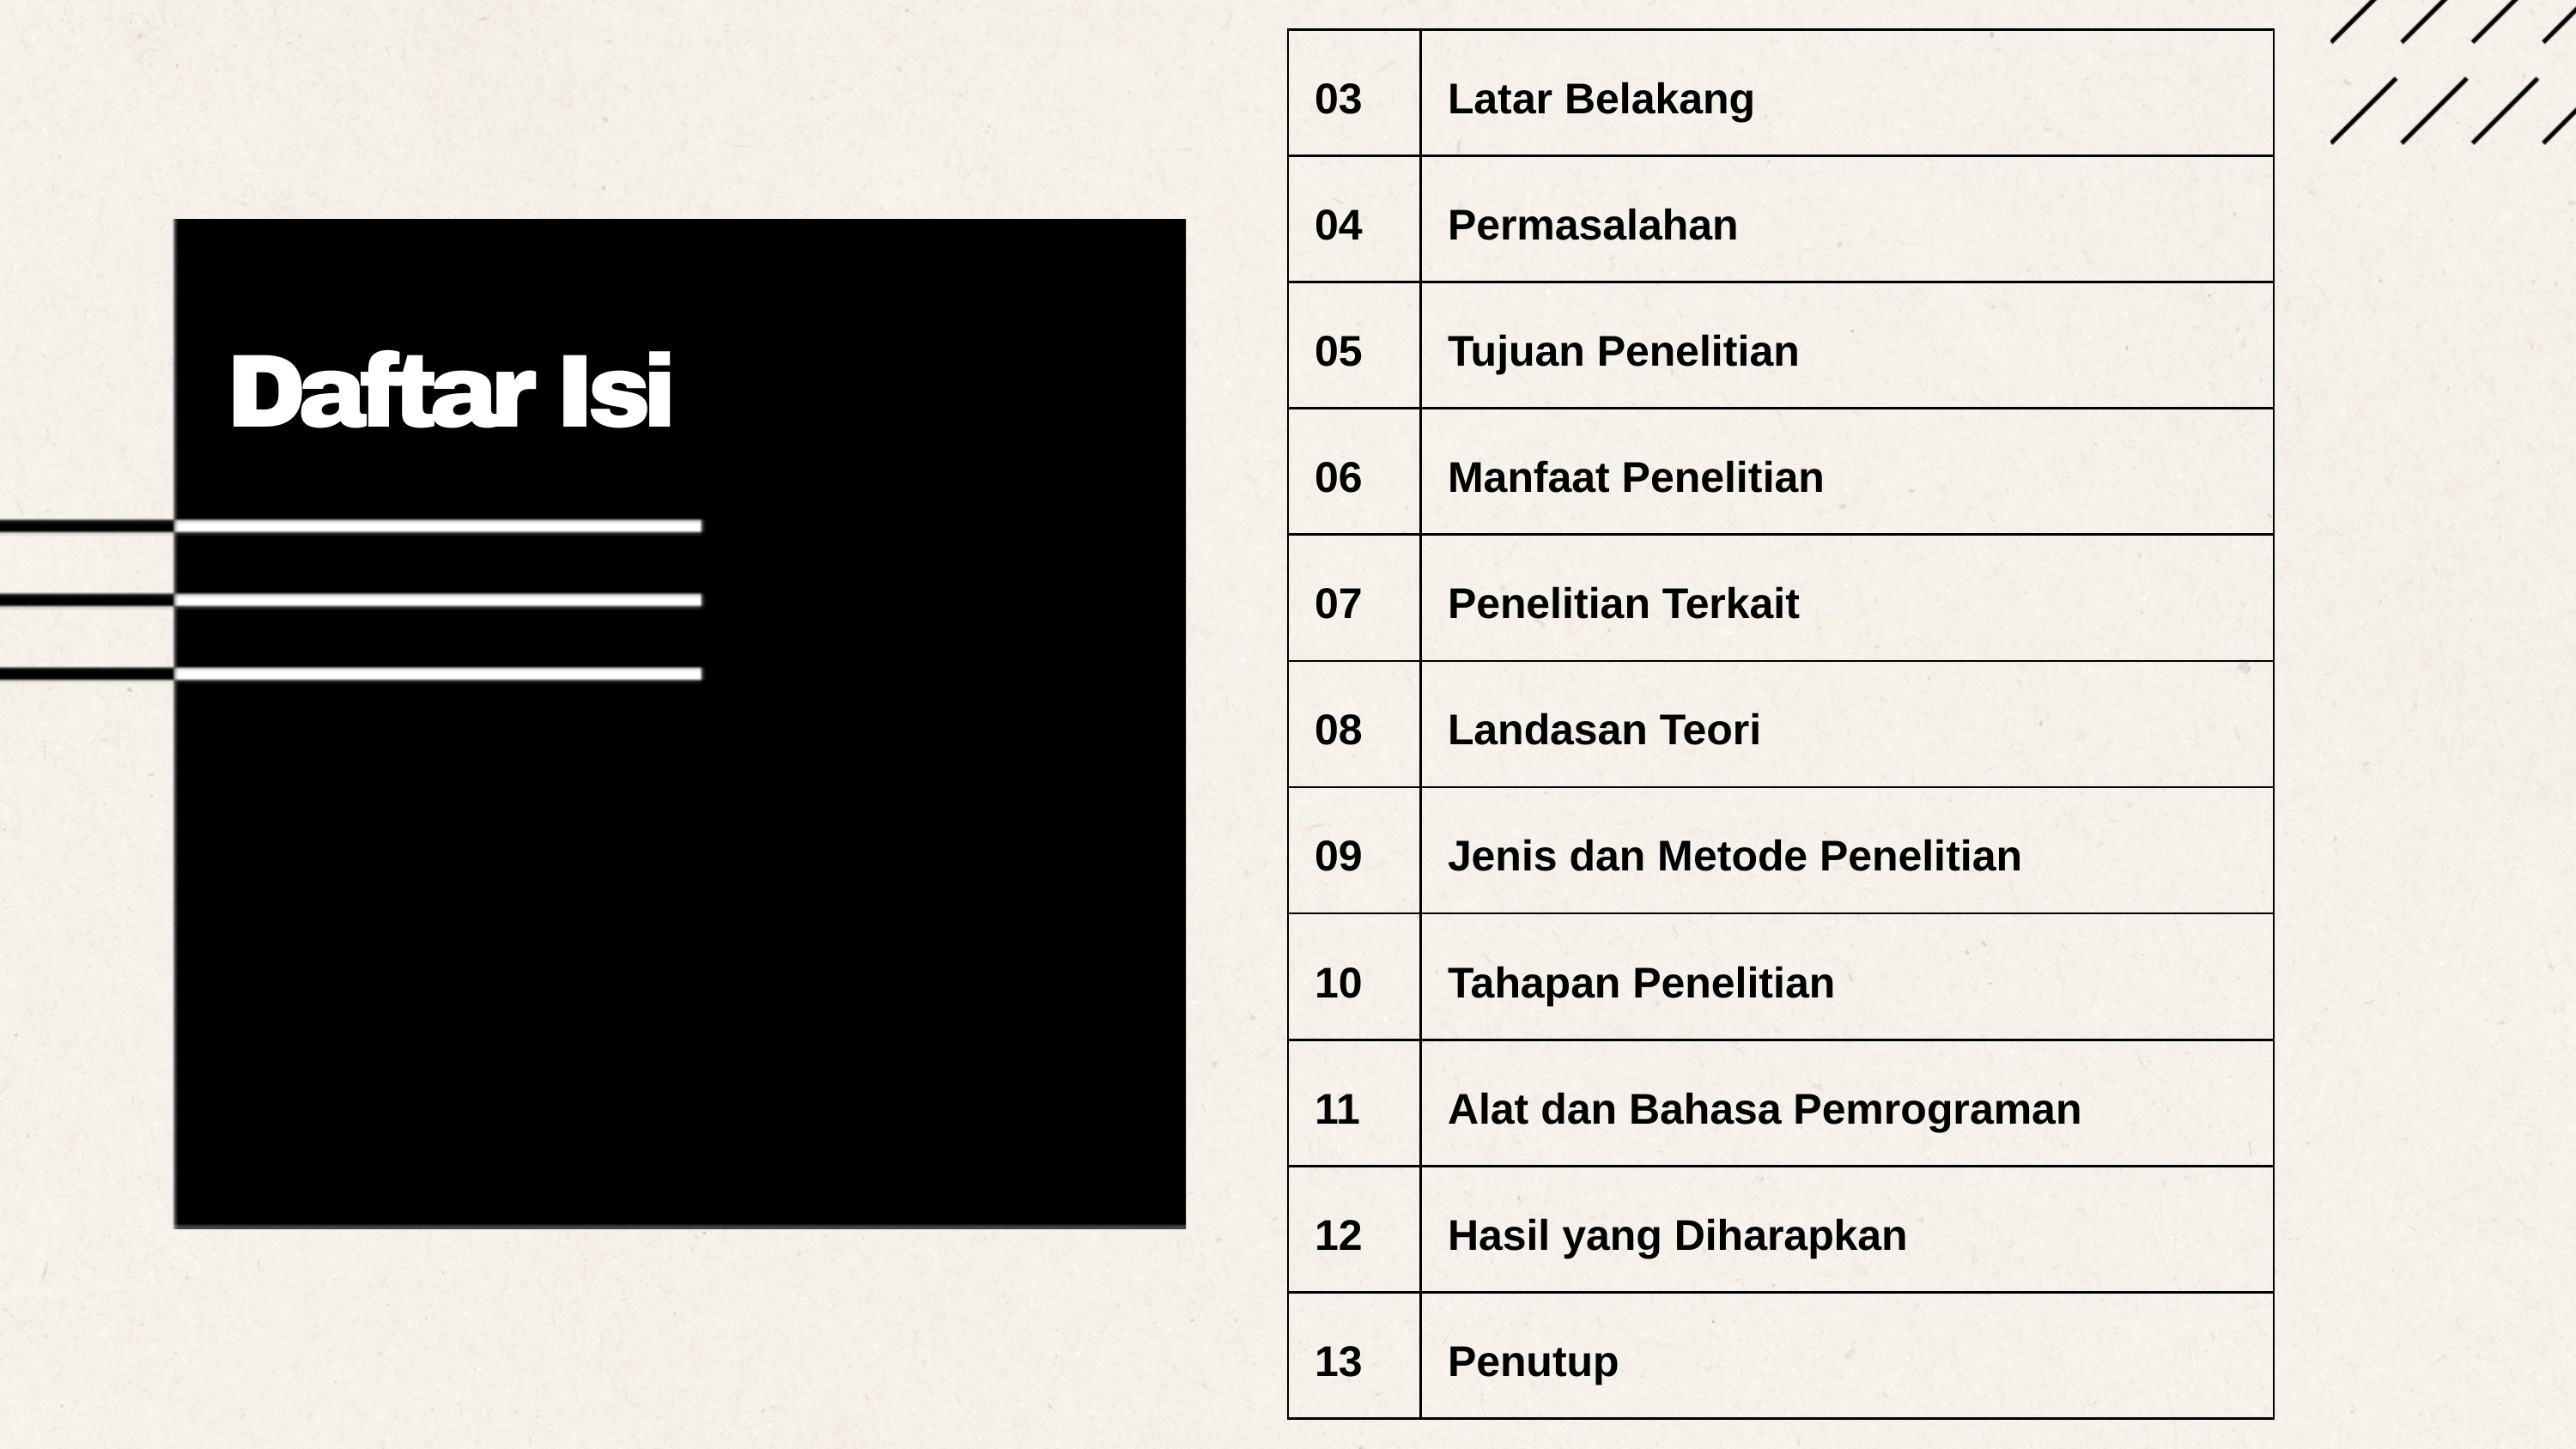

| 03 | Latar Belakang |
| --- | --- |
| 04 | Permasalahan |
| 05 | Tujuan Penelitian |
| 06 | Manfaat Penelitian |
| 07 | Penelitian Terkait |
| 08 | Landasan Teori |
| 09 | Jenis dan Metode Penelitian |
| 10 | Tahapan Penelitian |
| 11 | Alat dan Bahasa Pemrograman |
| 12 | Hasil yang Diharapkan |
| 13 | Penutup |

Daftar Isi